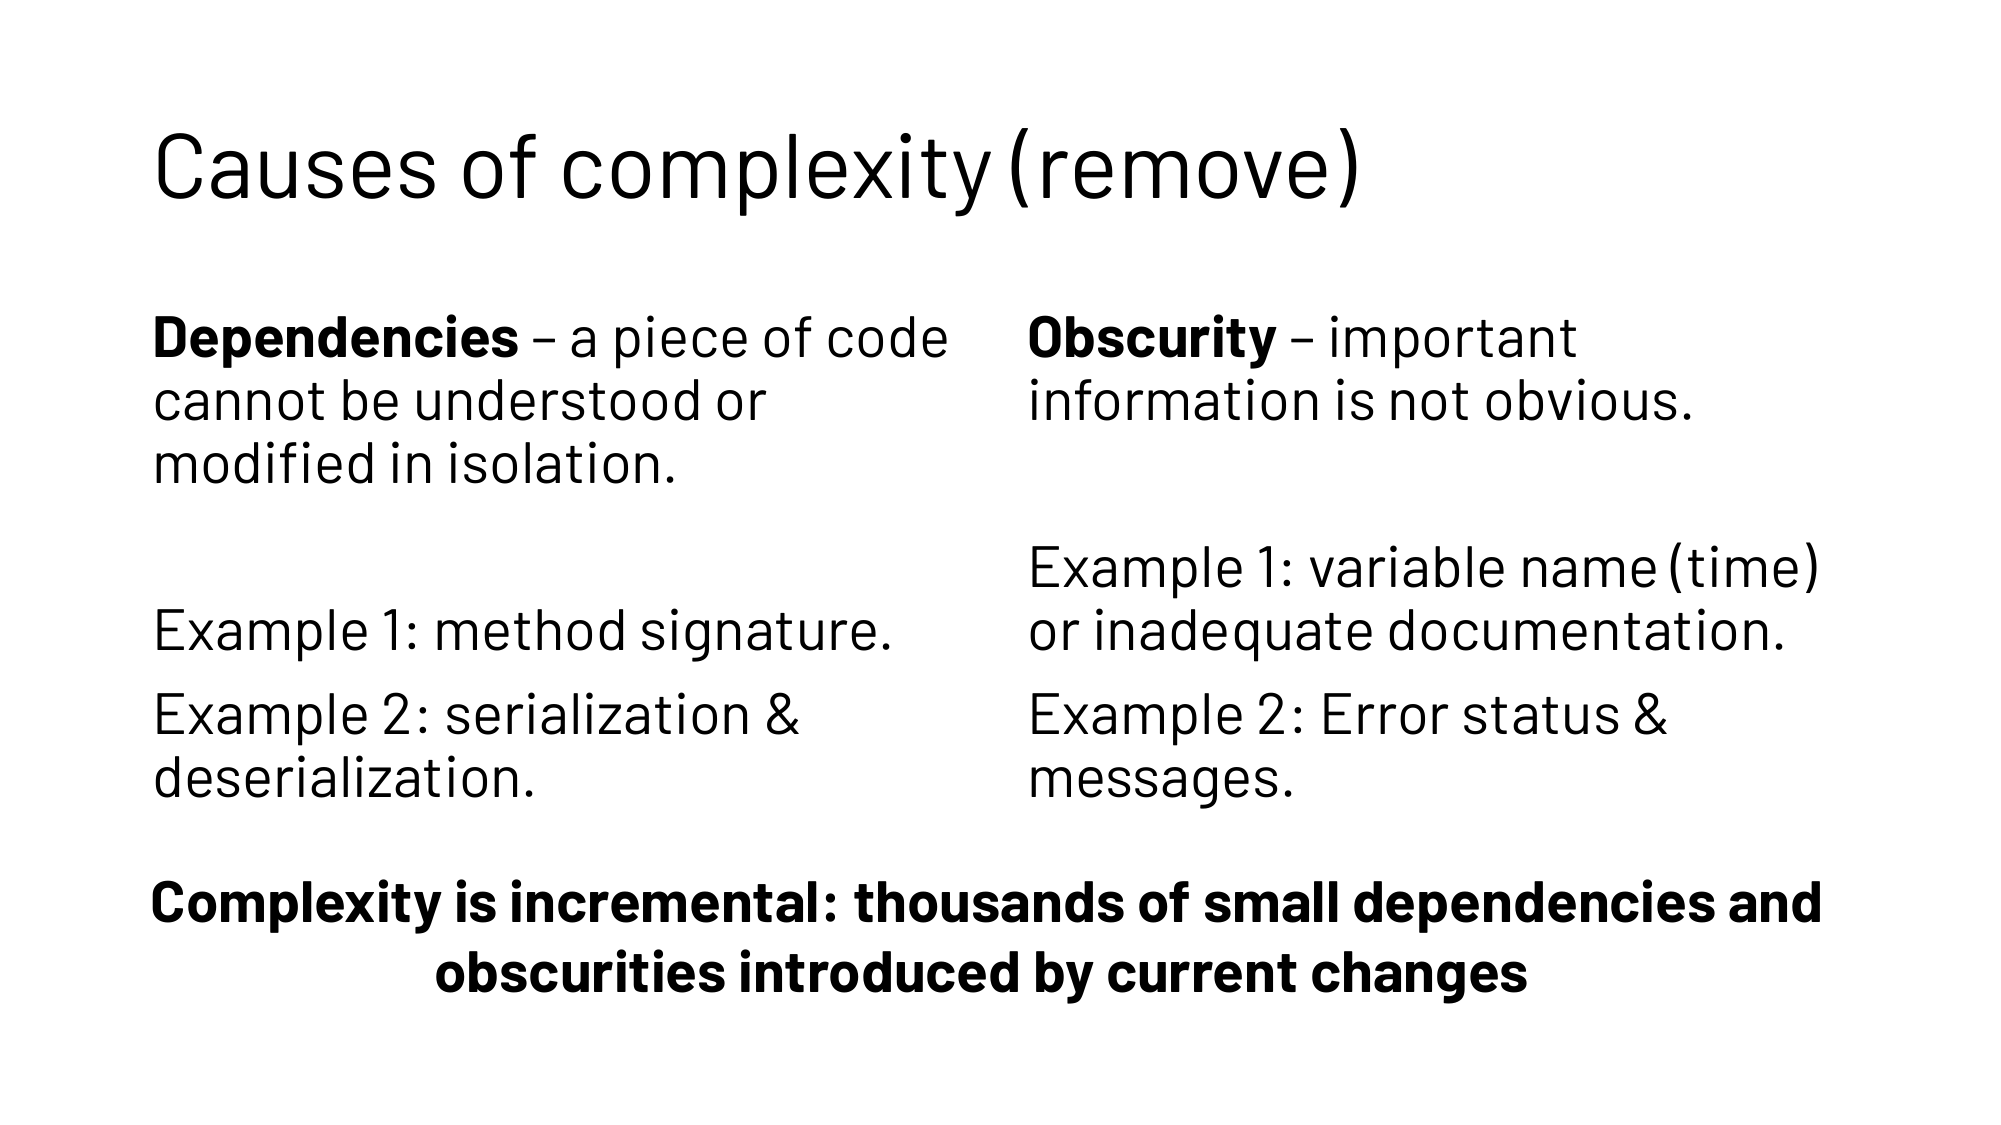

# Causes of complexity (remove)
Dependencies – a piece of code cannot be understood or modified in isolation.

Example 1: method signature.
Example 2: serialization & deserialization.

Obscurity – important information is not obvious.

Example 1: variable name (time) or inadequate documentation.
Example 2: Error status & messages.
Complexity is incremental: thousands of small dependencies and obscurities introduced by current changes